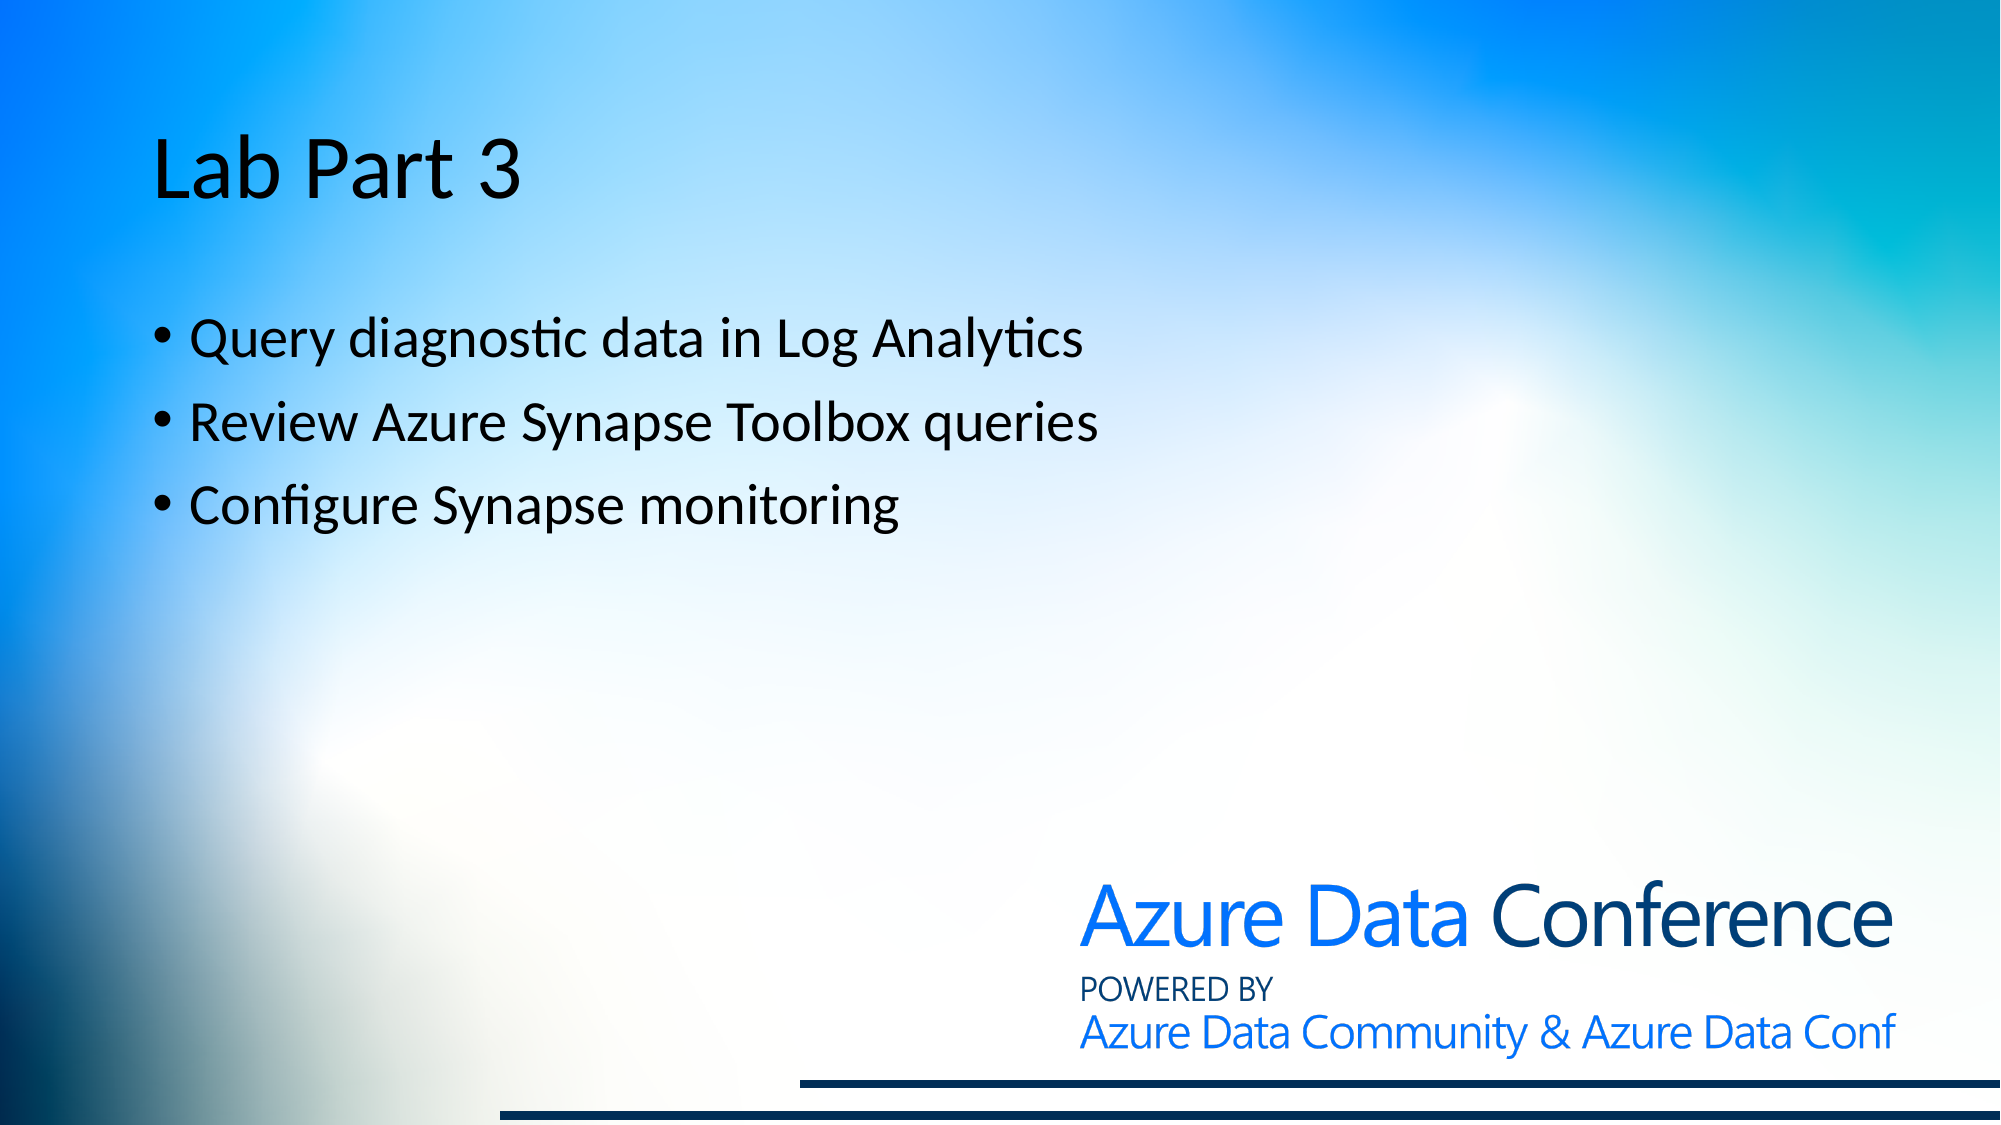

# Lab Part 3
Query diagnostic data in Log Analytics
Review Azure Synapse Toolbox queries
Configure Synapse monitoring